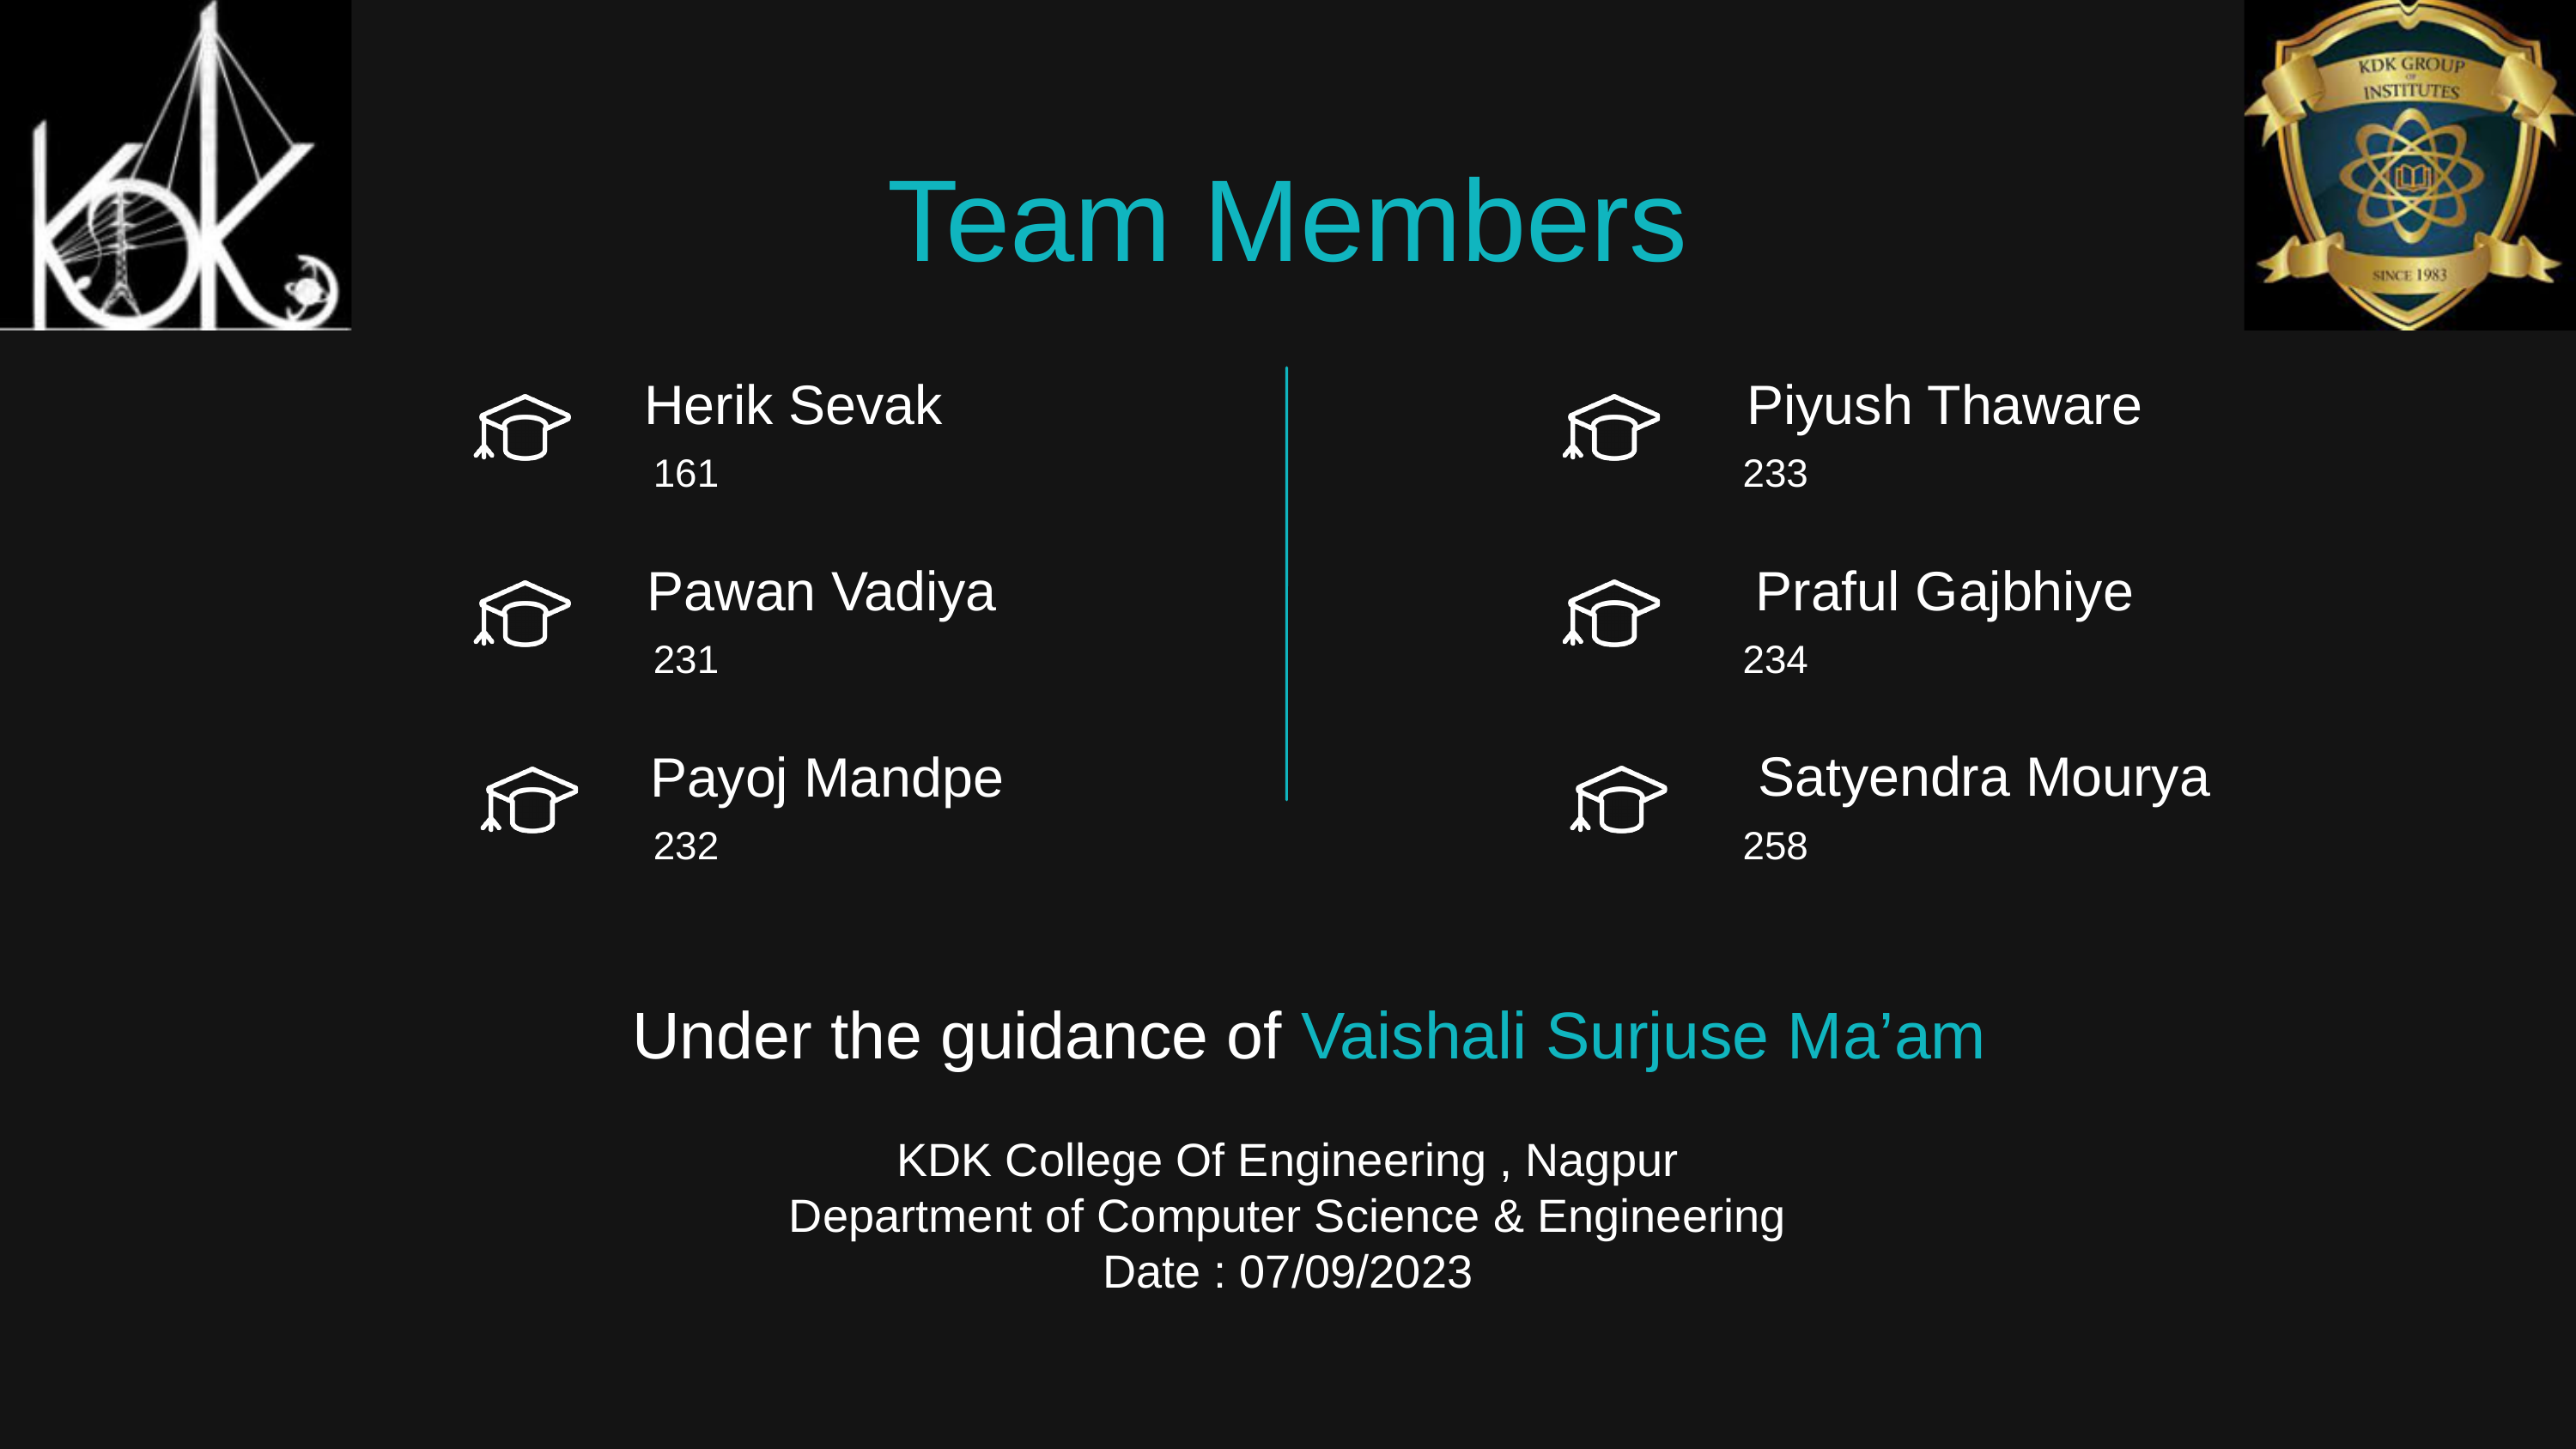

Team Members
Piyush Thaware

233
Herik Sevak

161

Praful Gajbhiye

234
Pawan Vadiya

231
Satyendra Mourya

258
Payoj Mandpe

232
Under the guidance of Vaishali Surjuse Ma’am
KDK College Of Engineering , Nagpur
Department of Computer Science & Engineering
Date : 07/09/2023